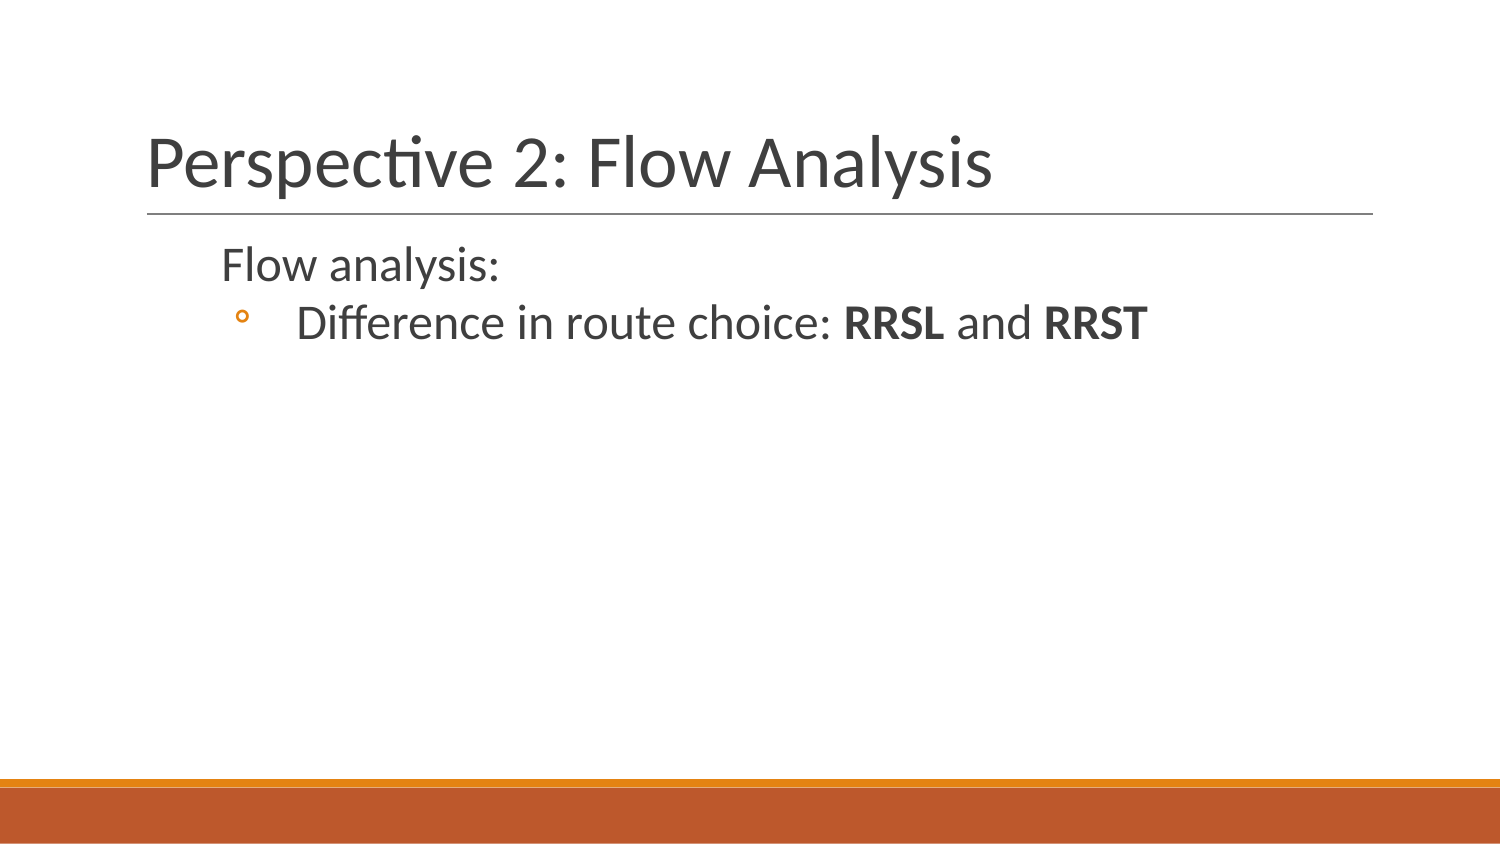

# Perspective 2: Flow Analysis
Flow analysis:
Difference in route choice: RRSL and RRST